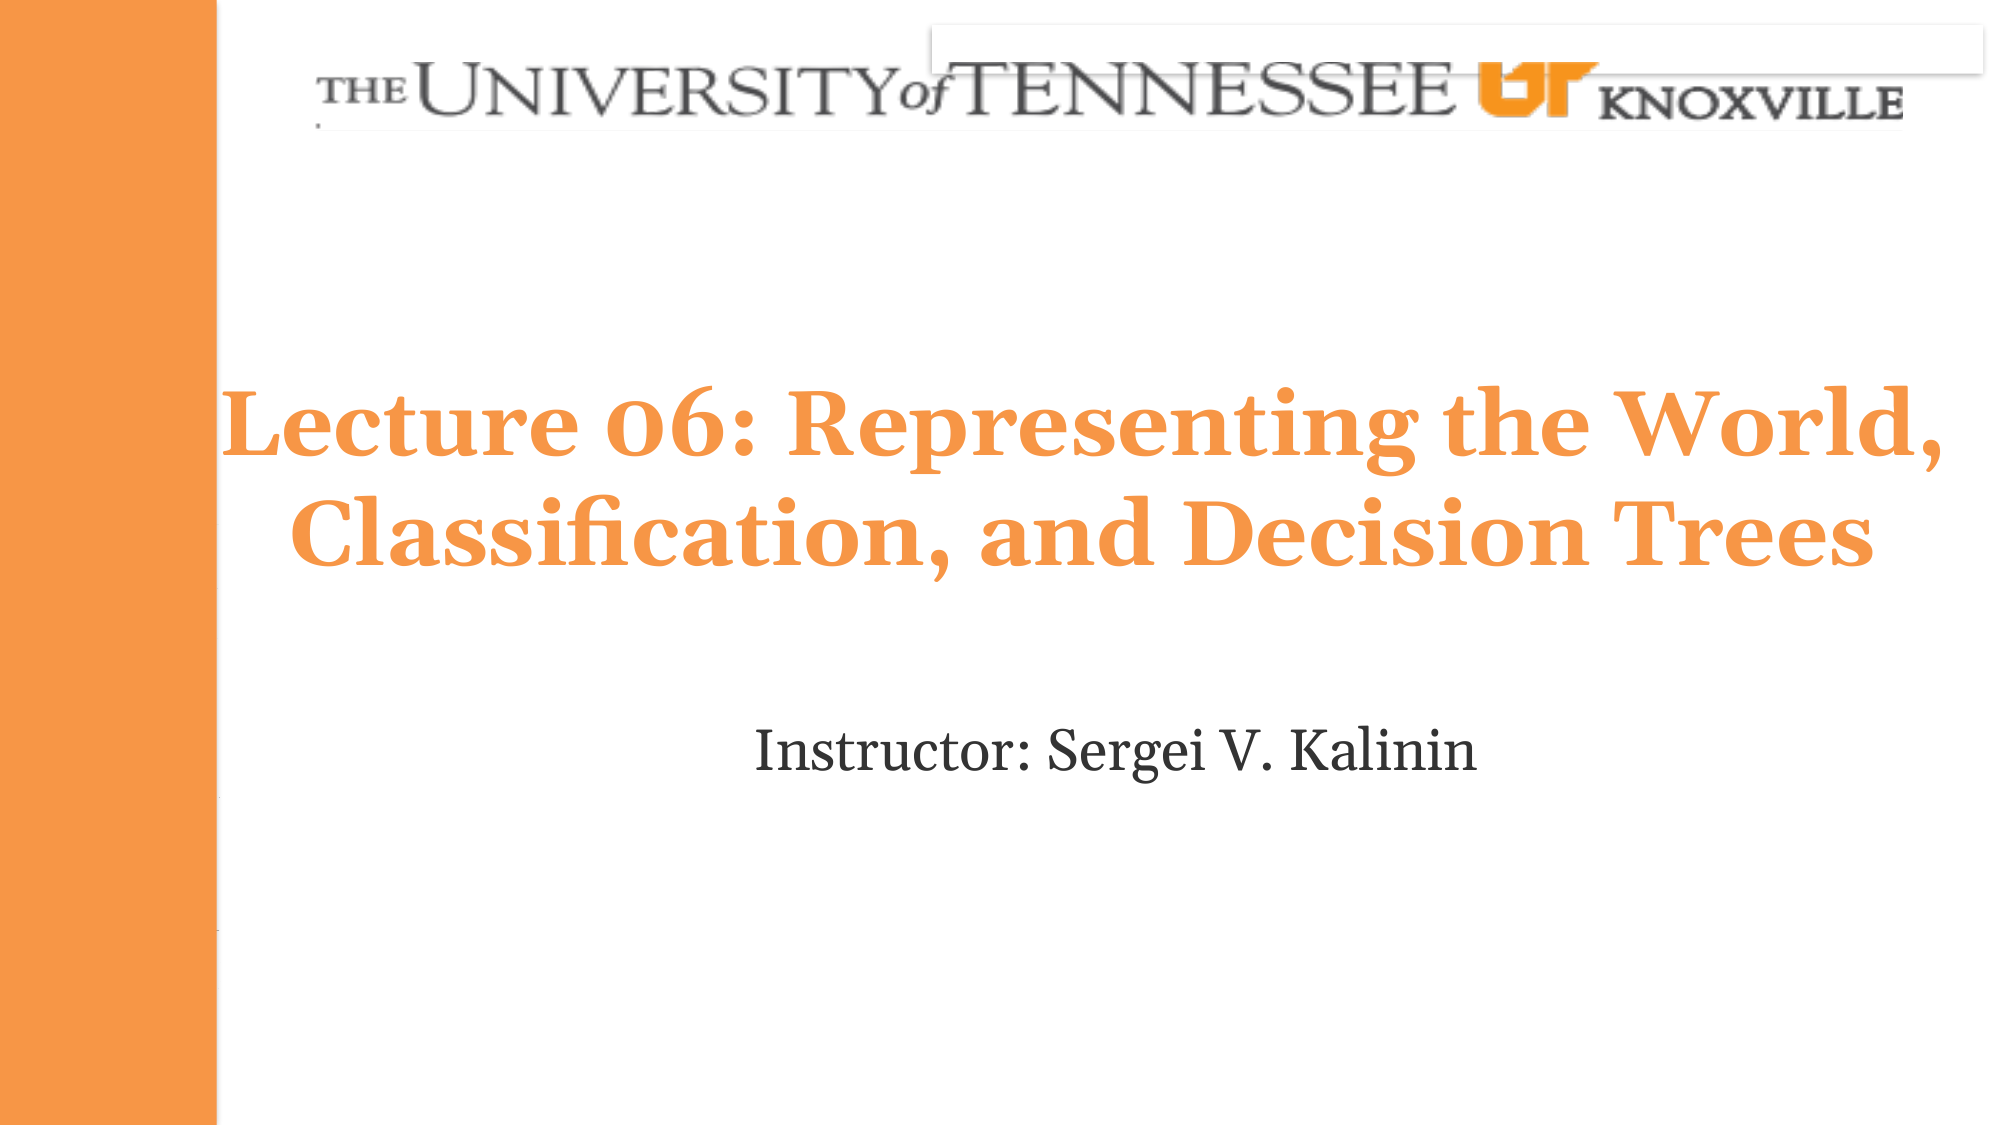

# Lecture 06: Representing the World, Classification, and Decision Trees
Instructor: Sergei V. Kalinin